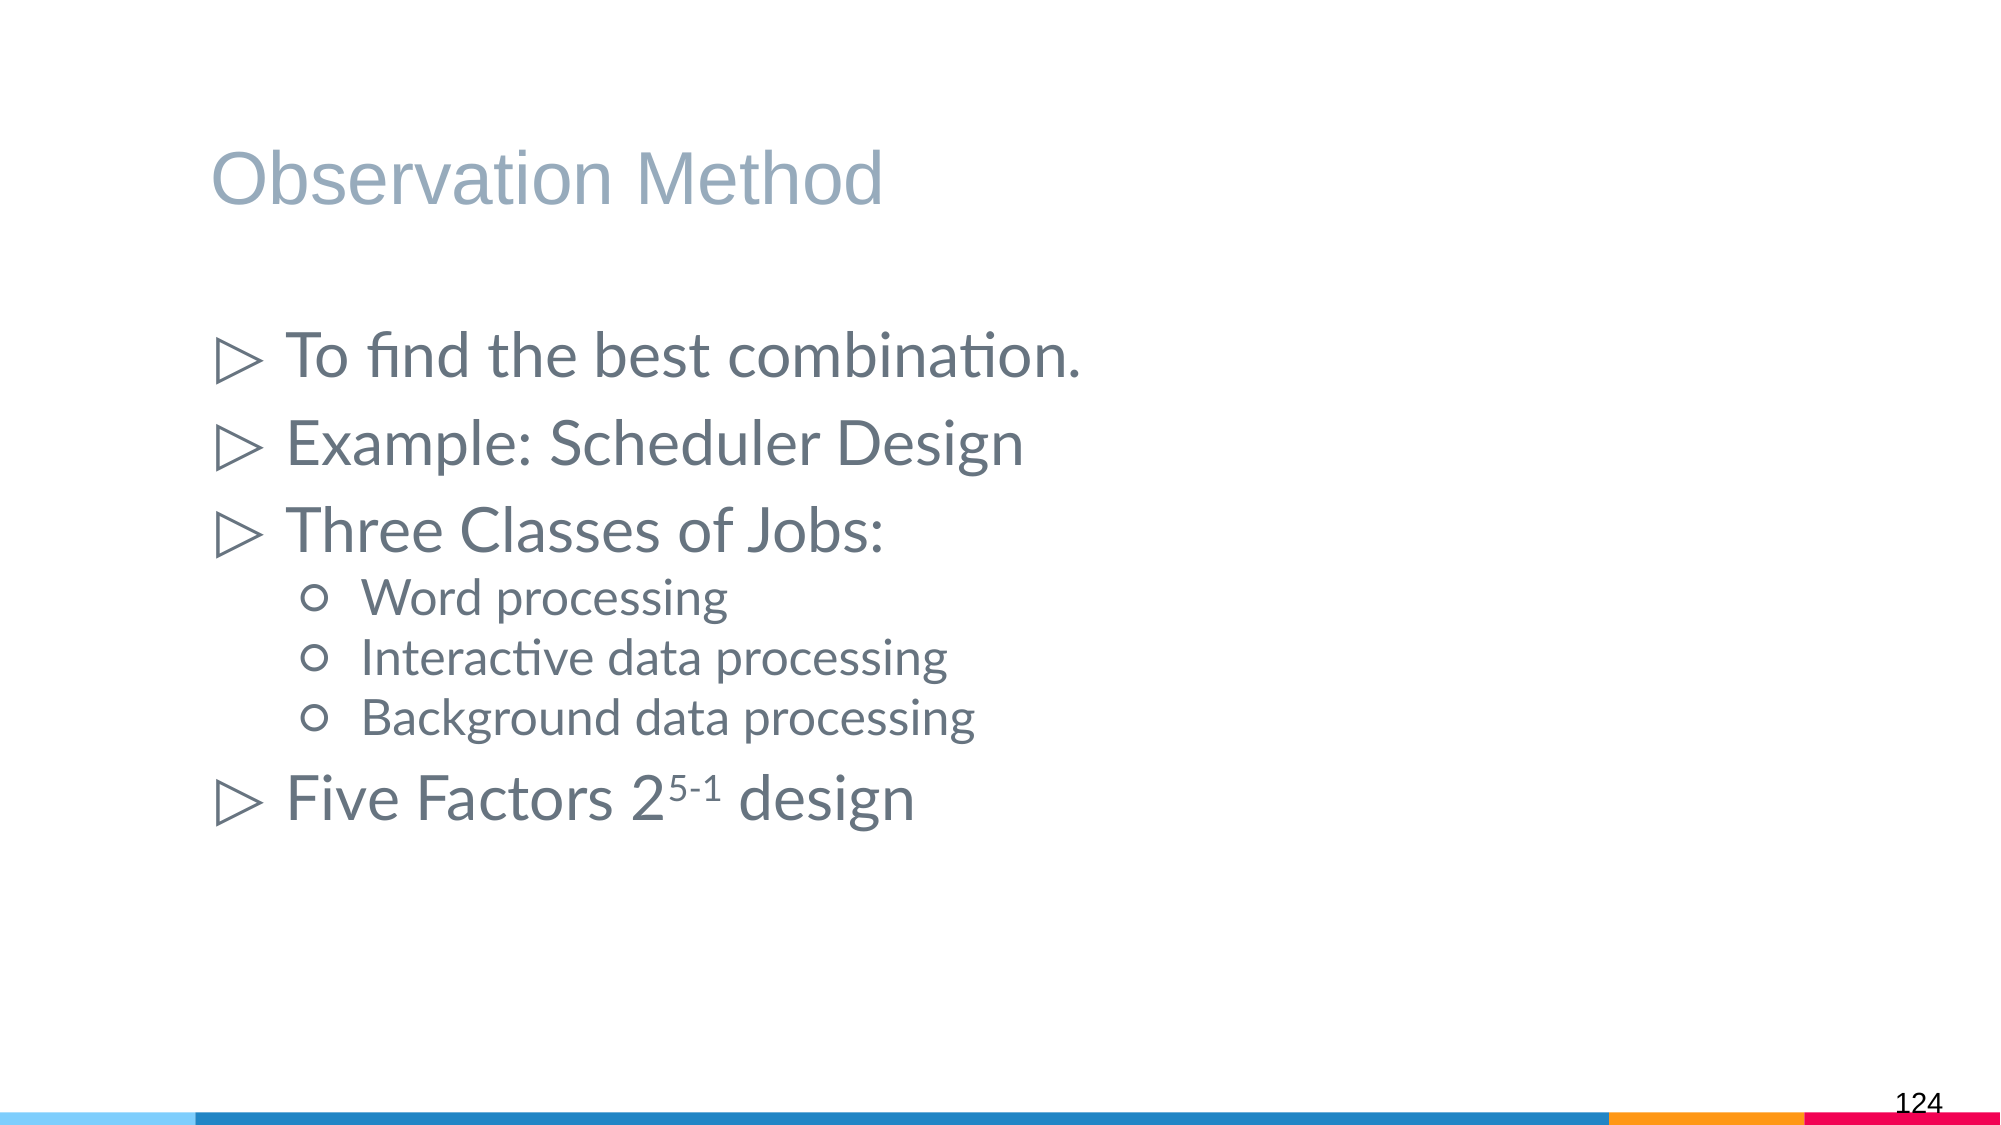

# Observation Method
To find the best combination.
Example: Scheduler Design
Three Classes of Jobs:
Word processing
Interactive data processing
Background data processing
Five Factors 25-1 design